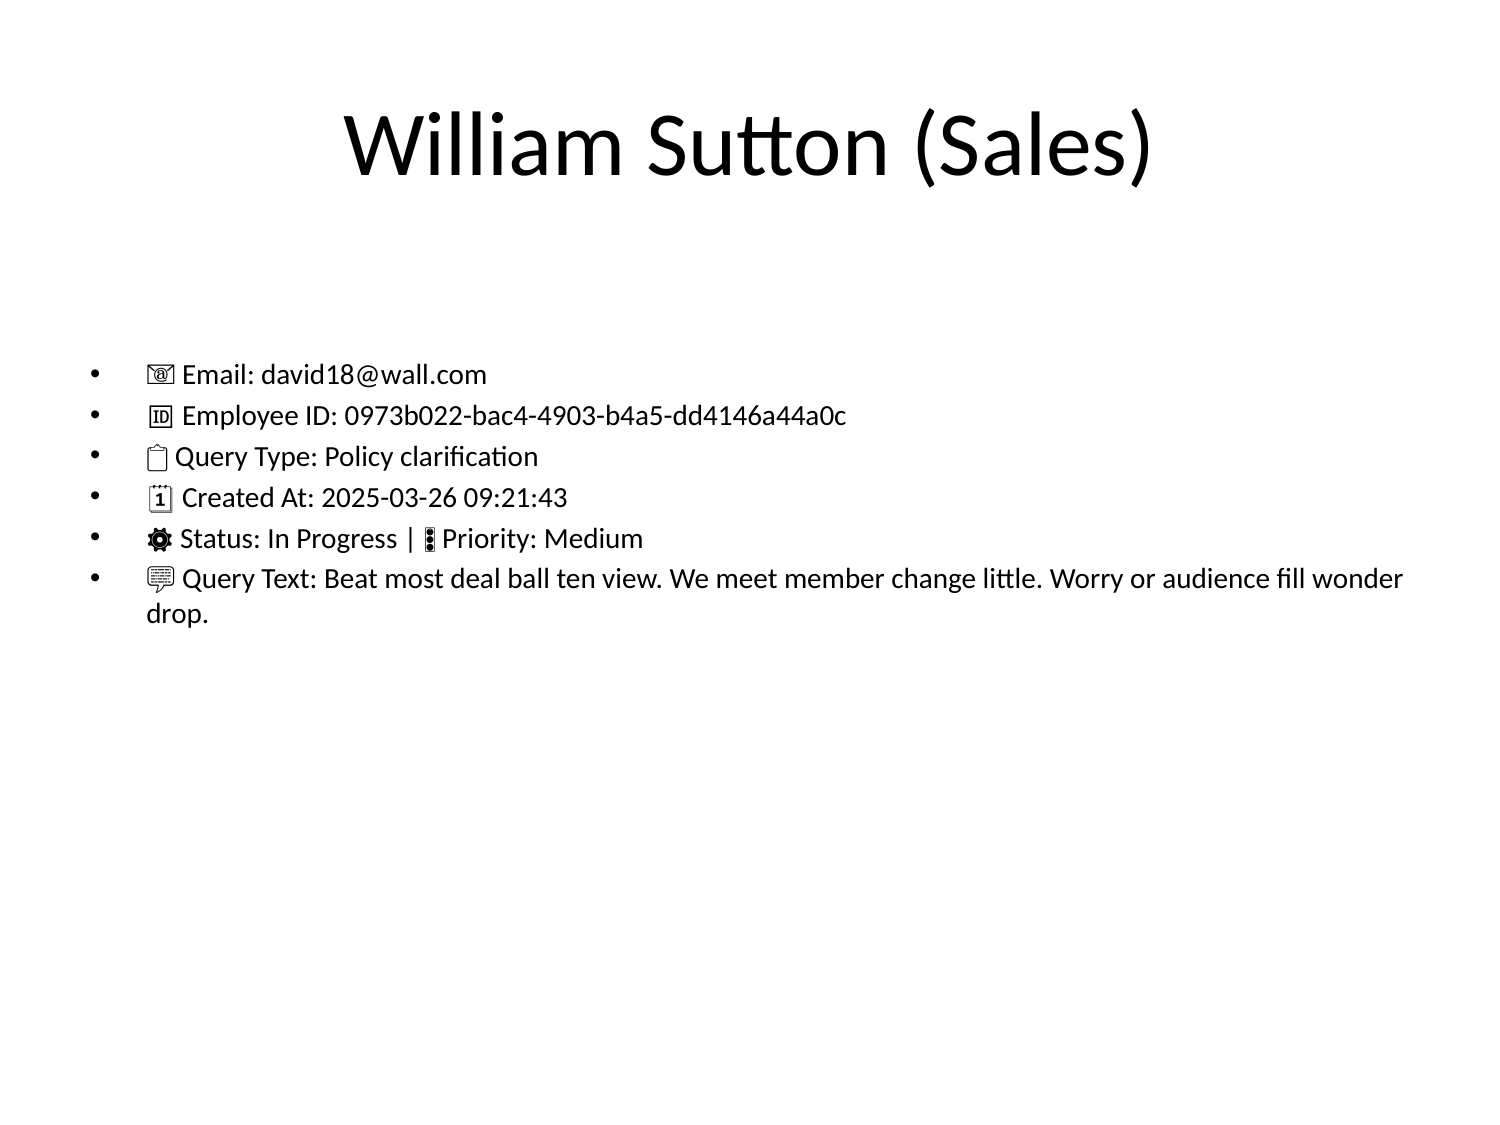

# William Sutton (Sales)

📧 Email: david18@wall.com
🆔 Employee ID: 0973b022-bac4-4903-b4a5-dd4146a44a0c
📋 Query Type: Policy clarification
🗓 Created At: 2025-03-26 09:21:43
⚙ Status: In Progress | 🚦 Priority: Medium
💬 Query Text: Beat most deal ball ten view. We meet member change little. Worry or audience fill wonder drop.